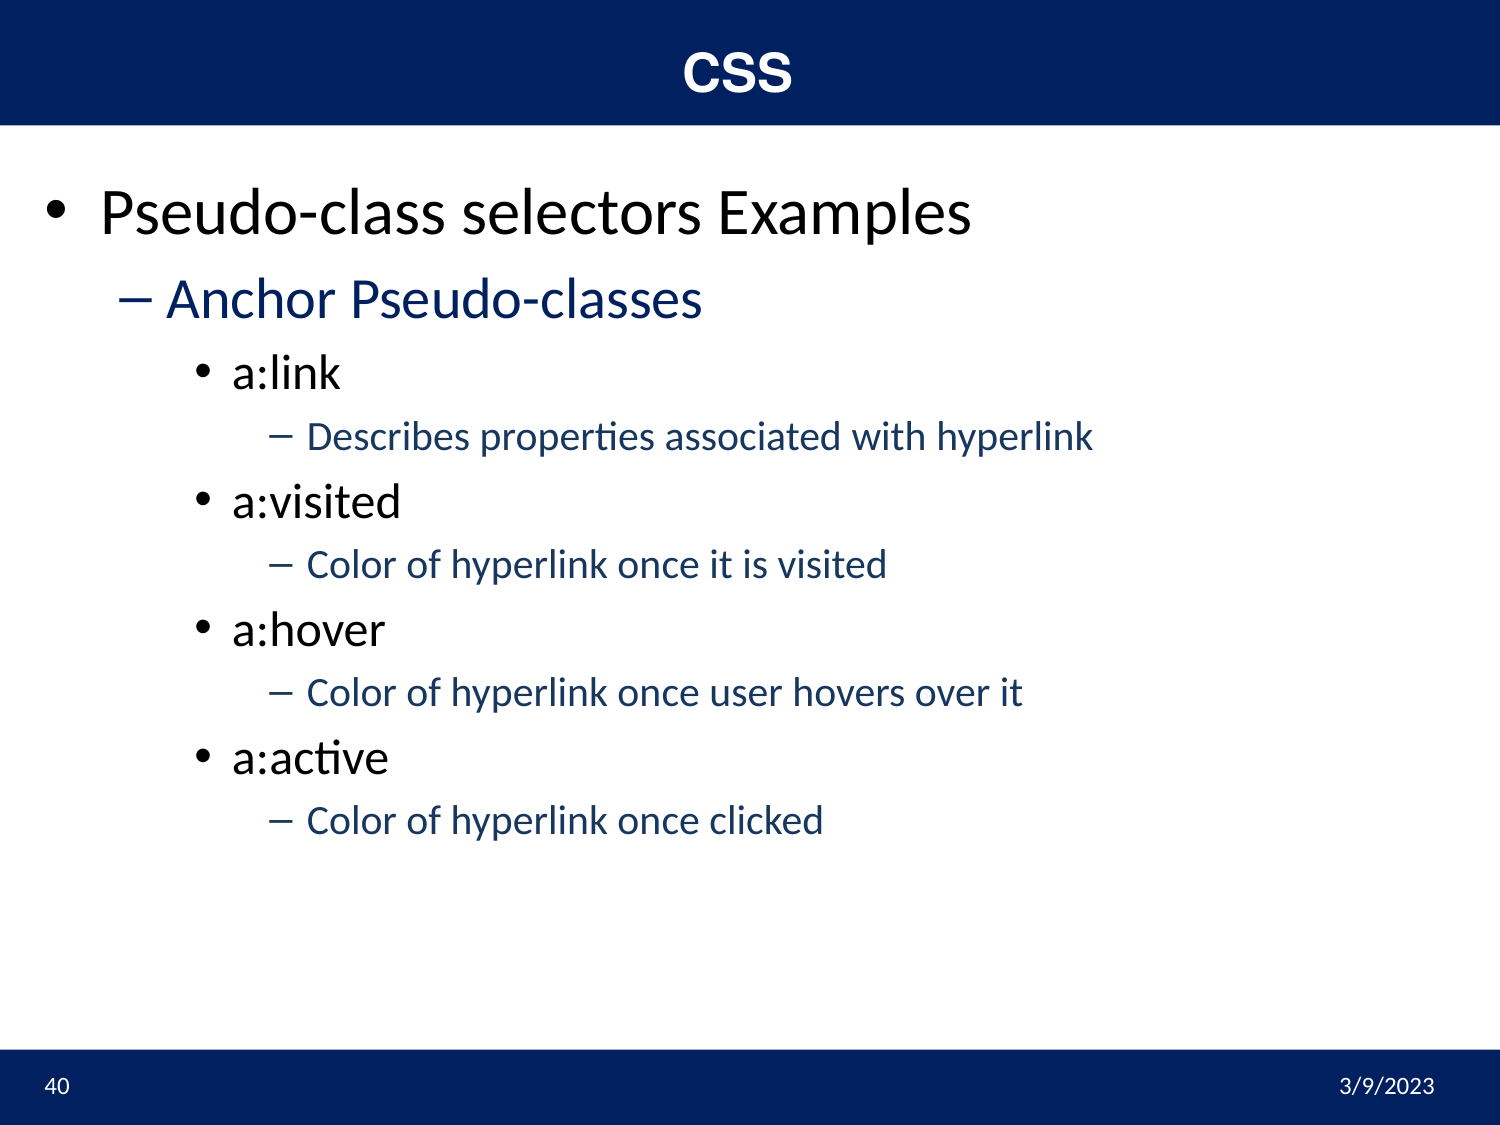

# CSS
Pseudo-class selectors Examples
Anchor Pseudo-classes
a:link
Describes properties associated with hyperlink
a:visited
Color of hyperlink once it is visited
a:hover
Color of hyperlink once user hovers over it
a:active
Color of hyperlink once clicked

40
3/9/2023